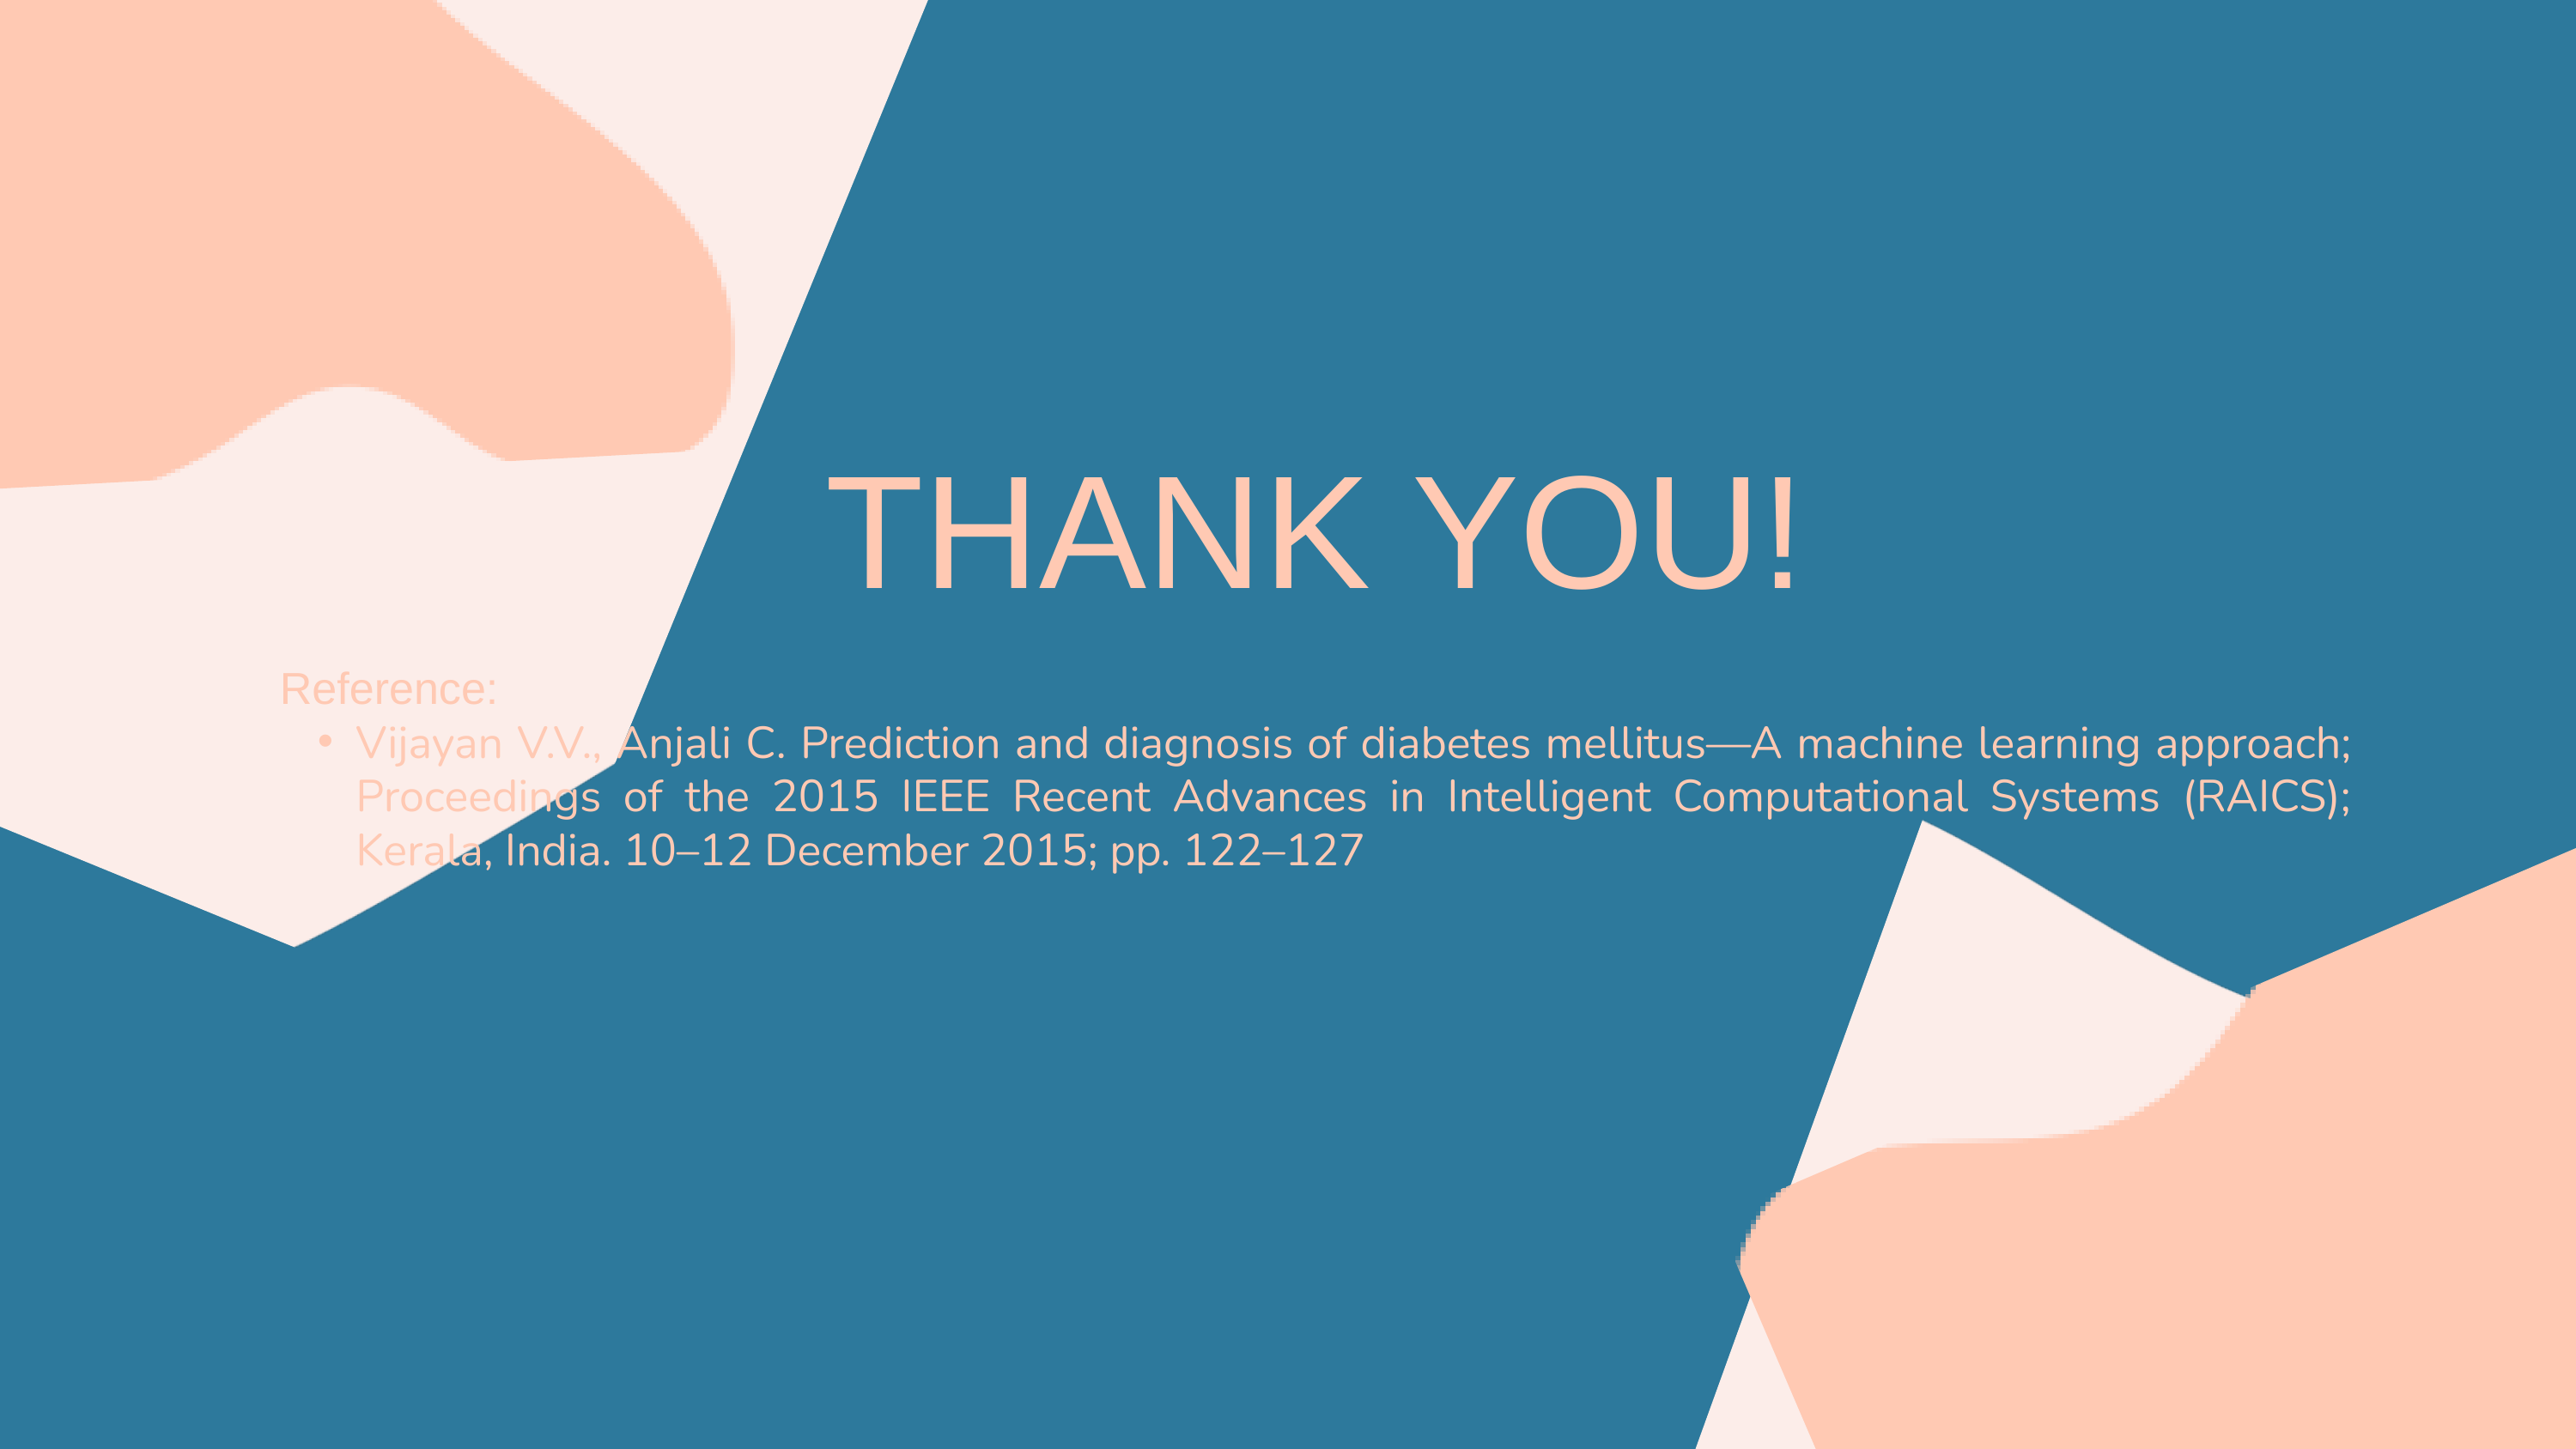

THANK YOU!
Reference:
Vijayan V.V., Anjali C. Prediction and diagnosis of diabetes mellitus—A machine learning approach; Proceedings of the 2015 IEEE Recent Advances in Intelligent Computational Systems (RAICS); Kerala, India. 10–12 December 2015; pp. 122–127